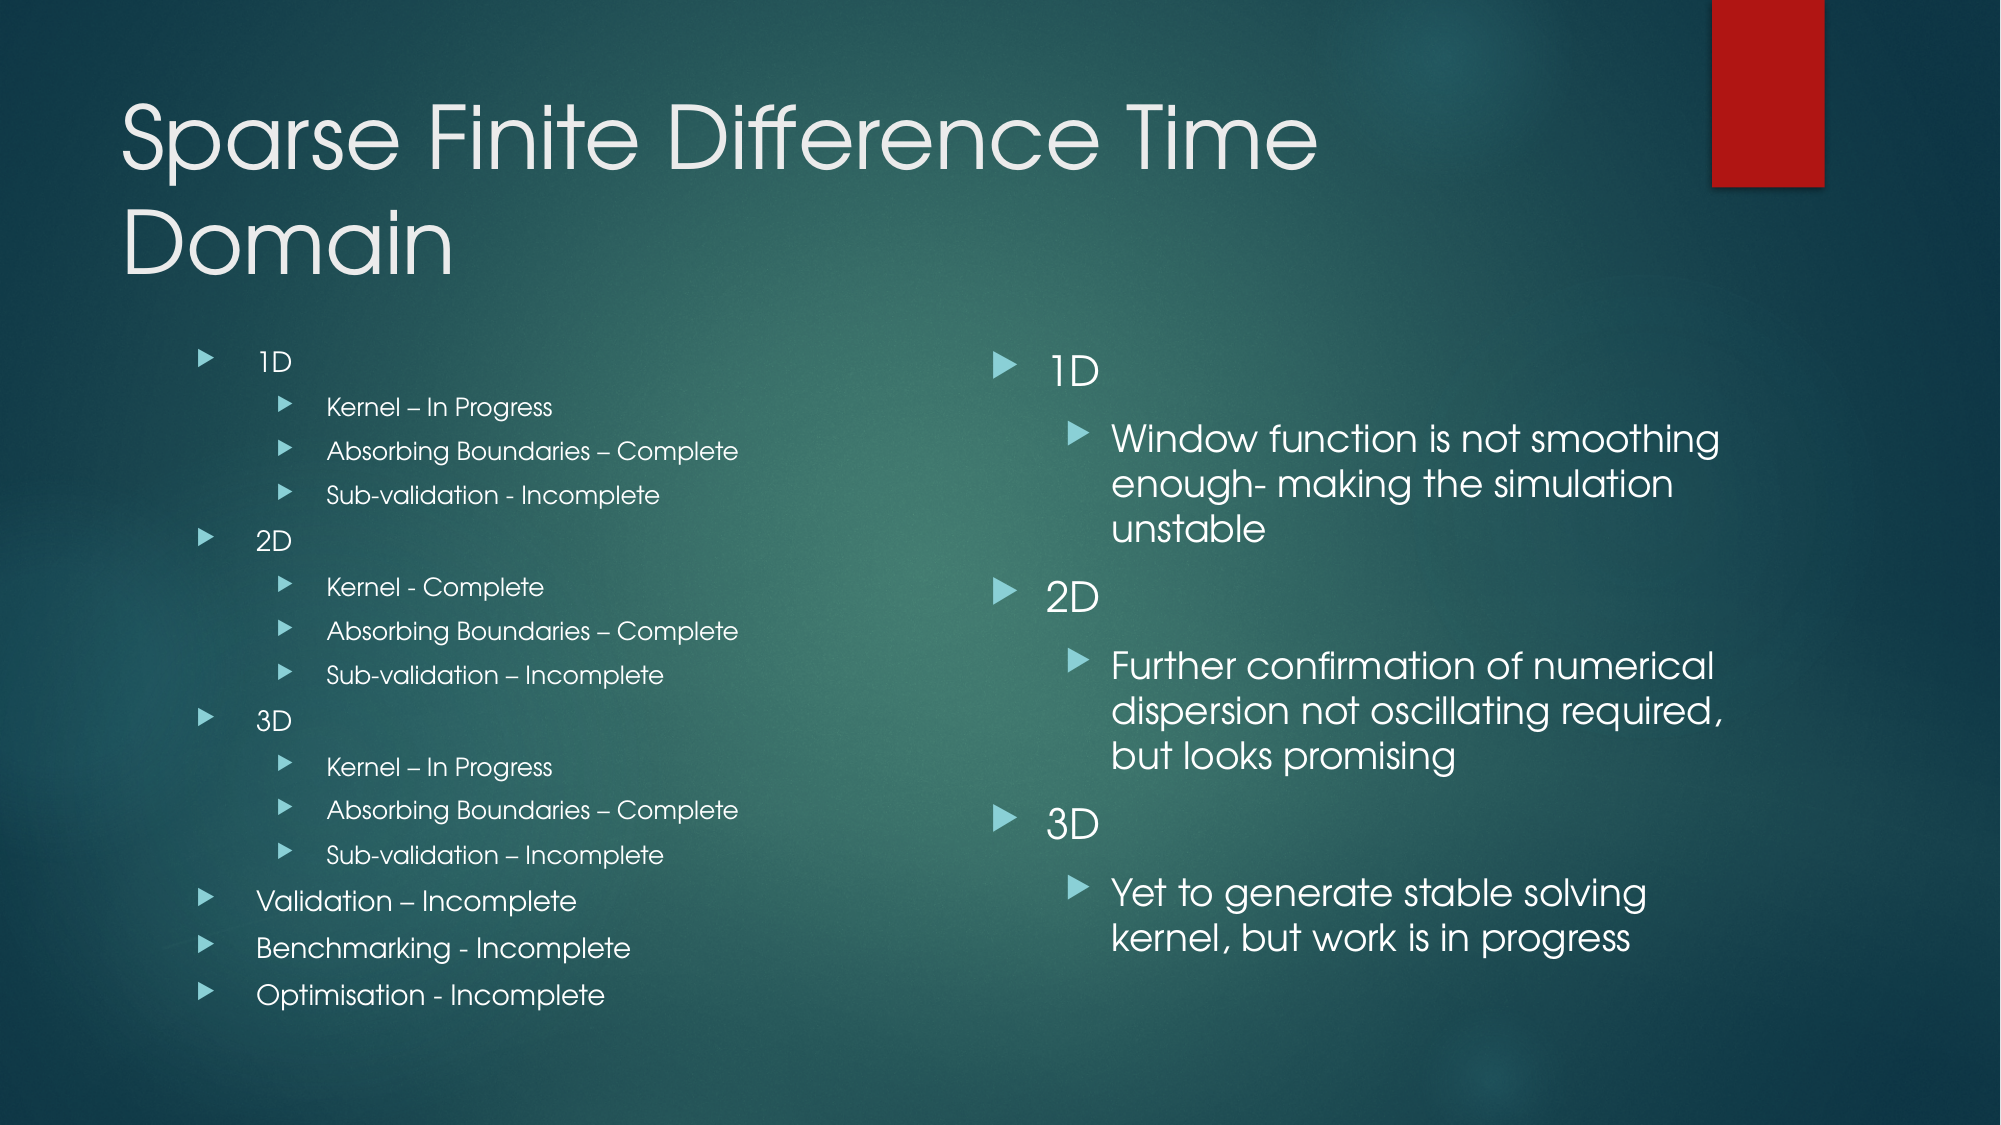

# Sparse Finite Difference Time Domain
1D
Kernel – In Progress
Absorbing Boundaries – Complete
Sub-validation - Incomplete
2D
Kernel - Complete
Absorbing Boundaries – Complete
Sub-validation – Incomplete
3D
Kernel – In Progress
Absorbing Boundaries – Complete
Sub-validation – Incomplete
Validation – Incomplete
Benchmarking - Incomplete
Optimisation - Incomplete

1D
Window function is not smoothing enough- making the simulation unstable
2D
Further confirmation of numerical dispersion not oscillating required, but looks promising
3D
Yet to generate stable solving kernel, but work is in progress